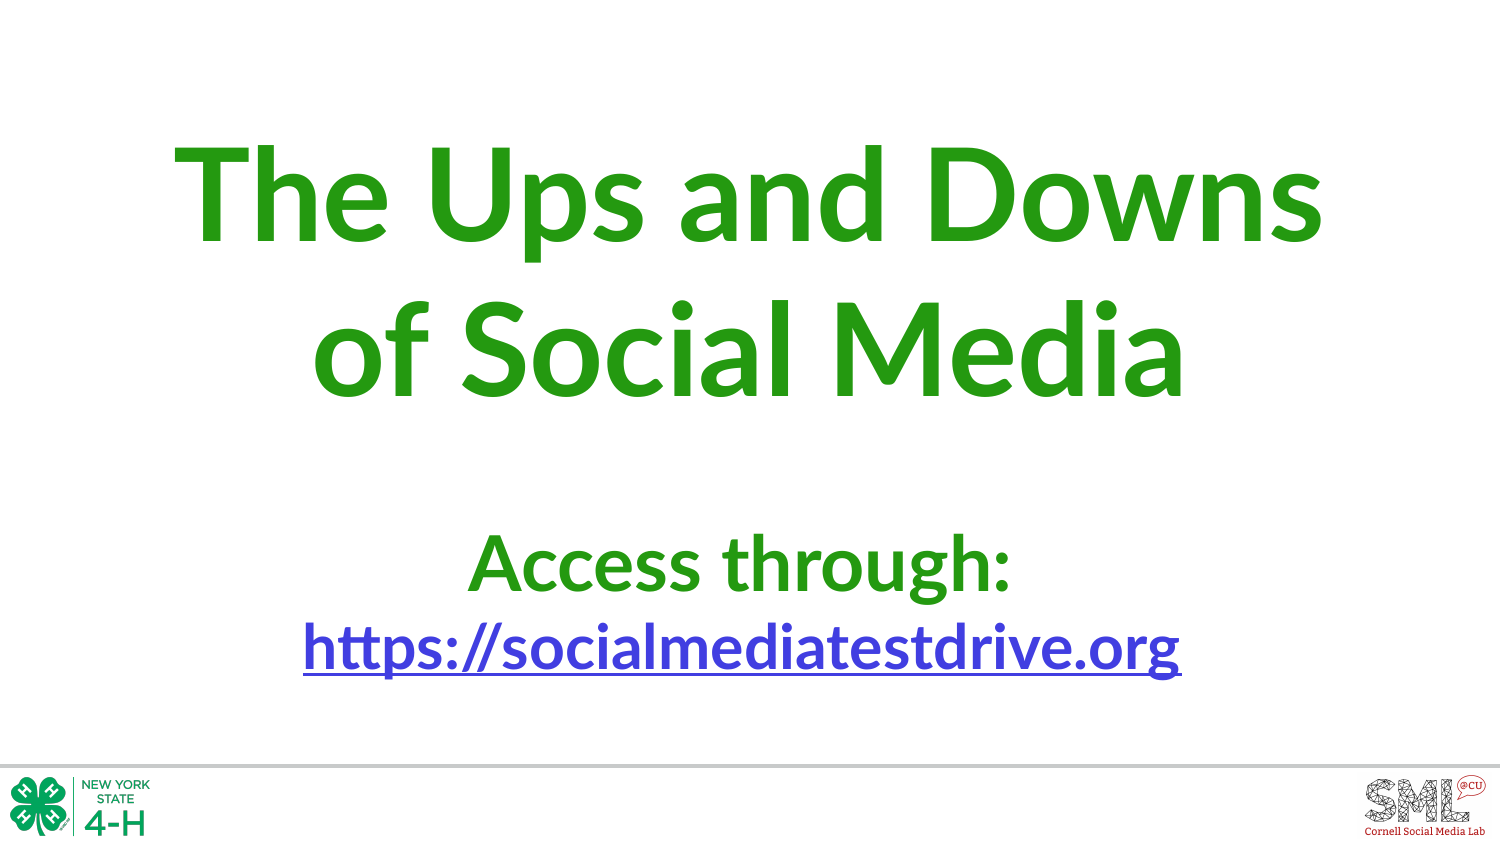

The Ups and Downs of Social Media

Access through: https://socialmediatestdrive.org